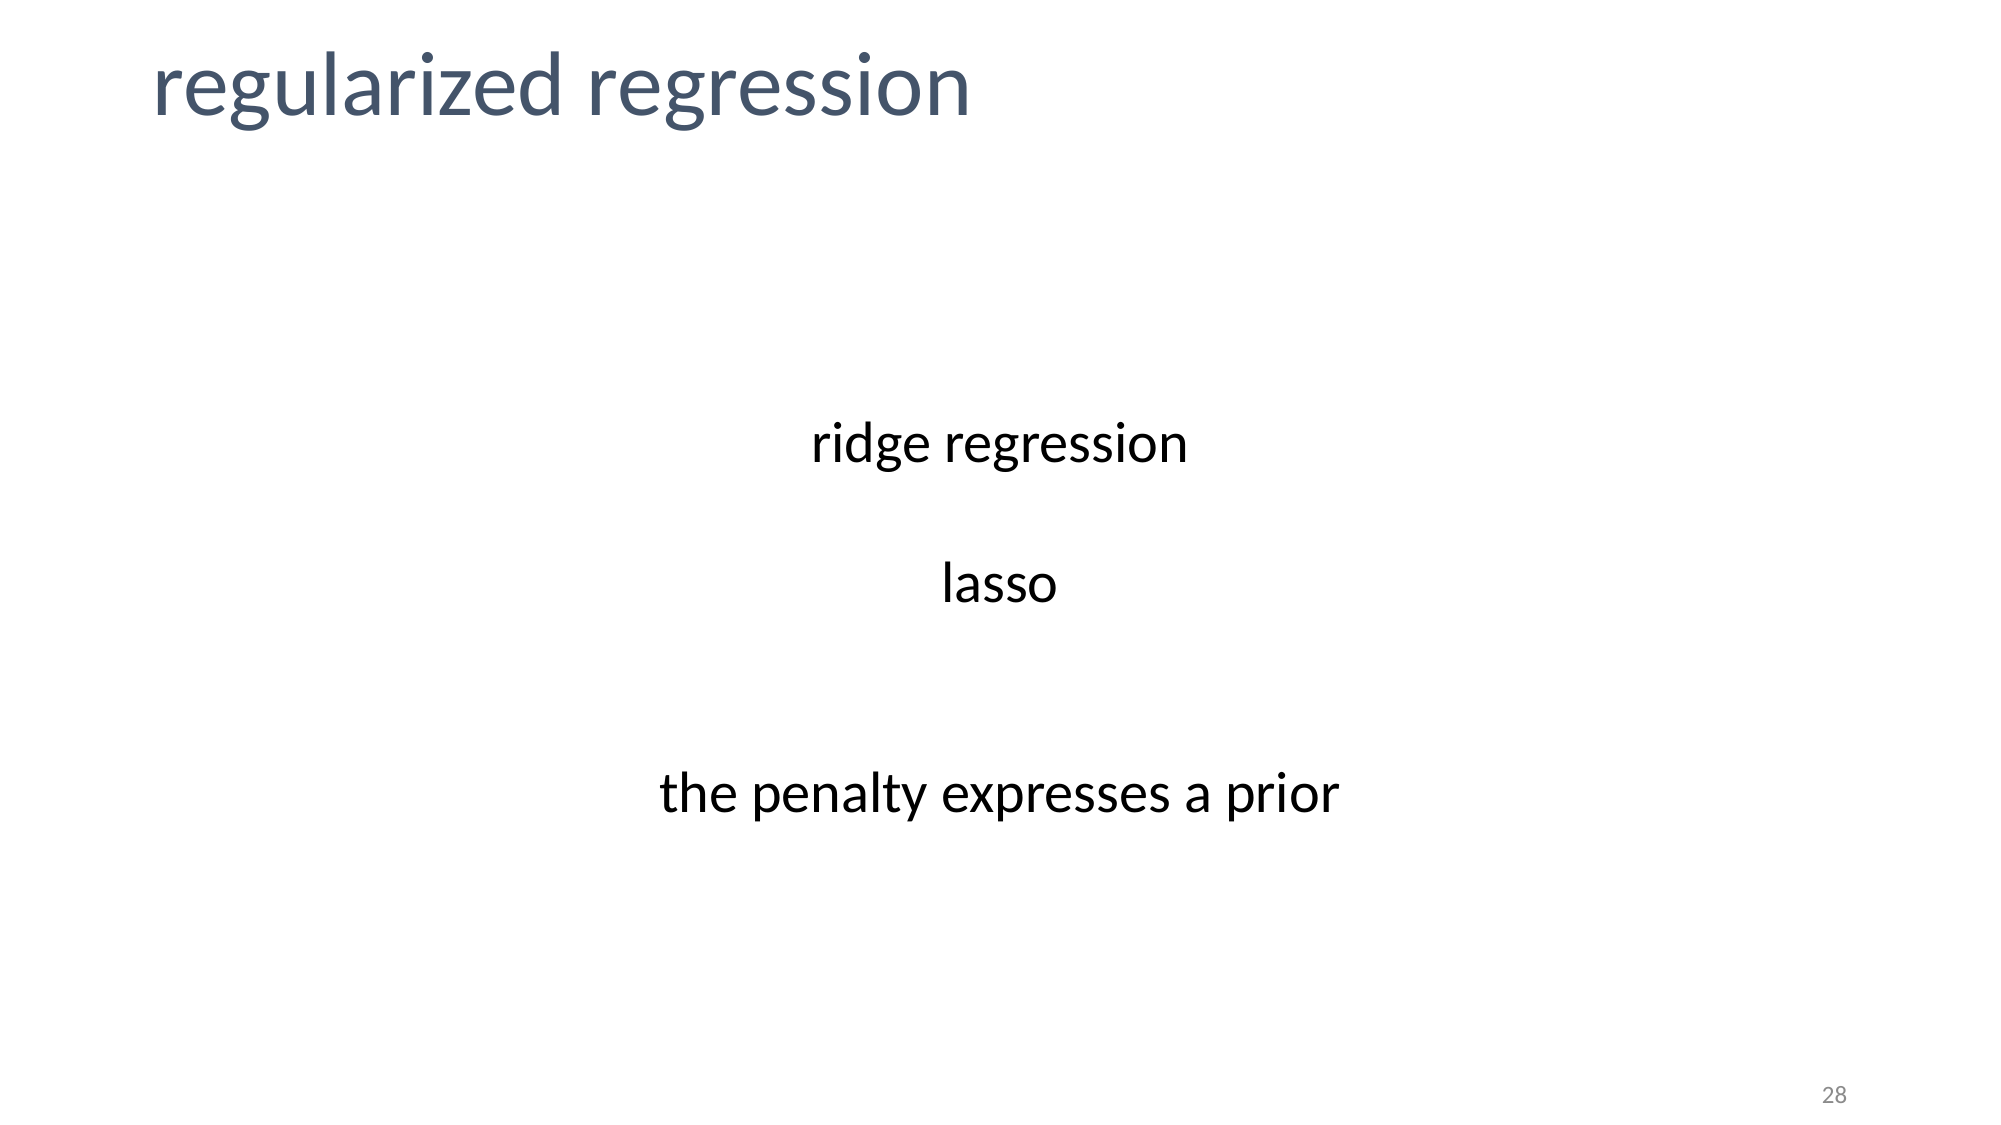

# regularized regression
ridge regression

lasso

the penalty expresses a prior
28